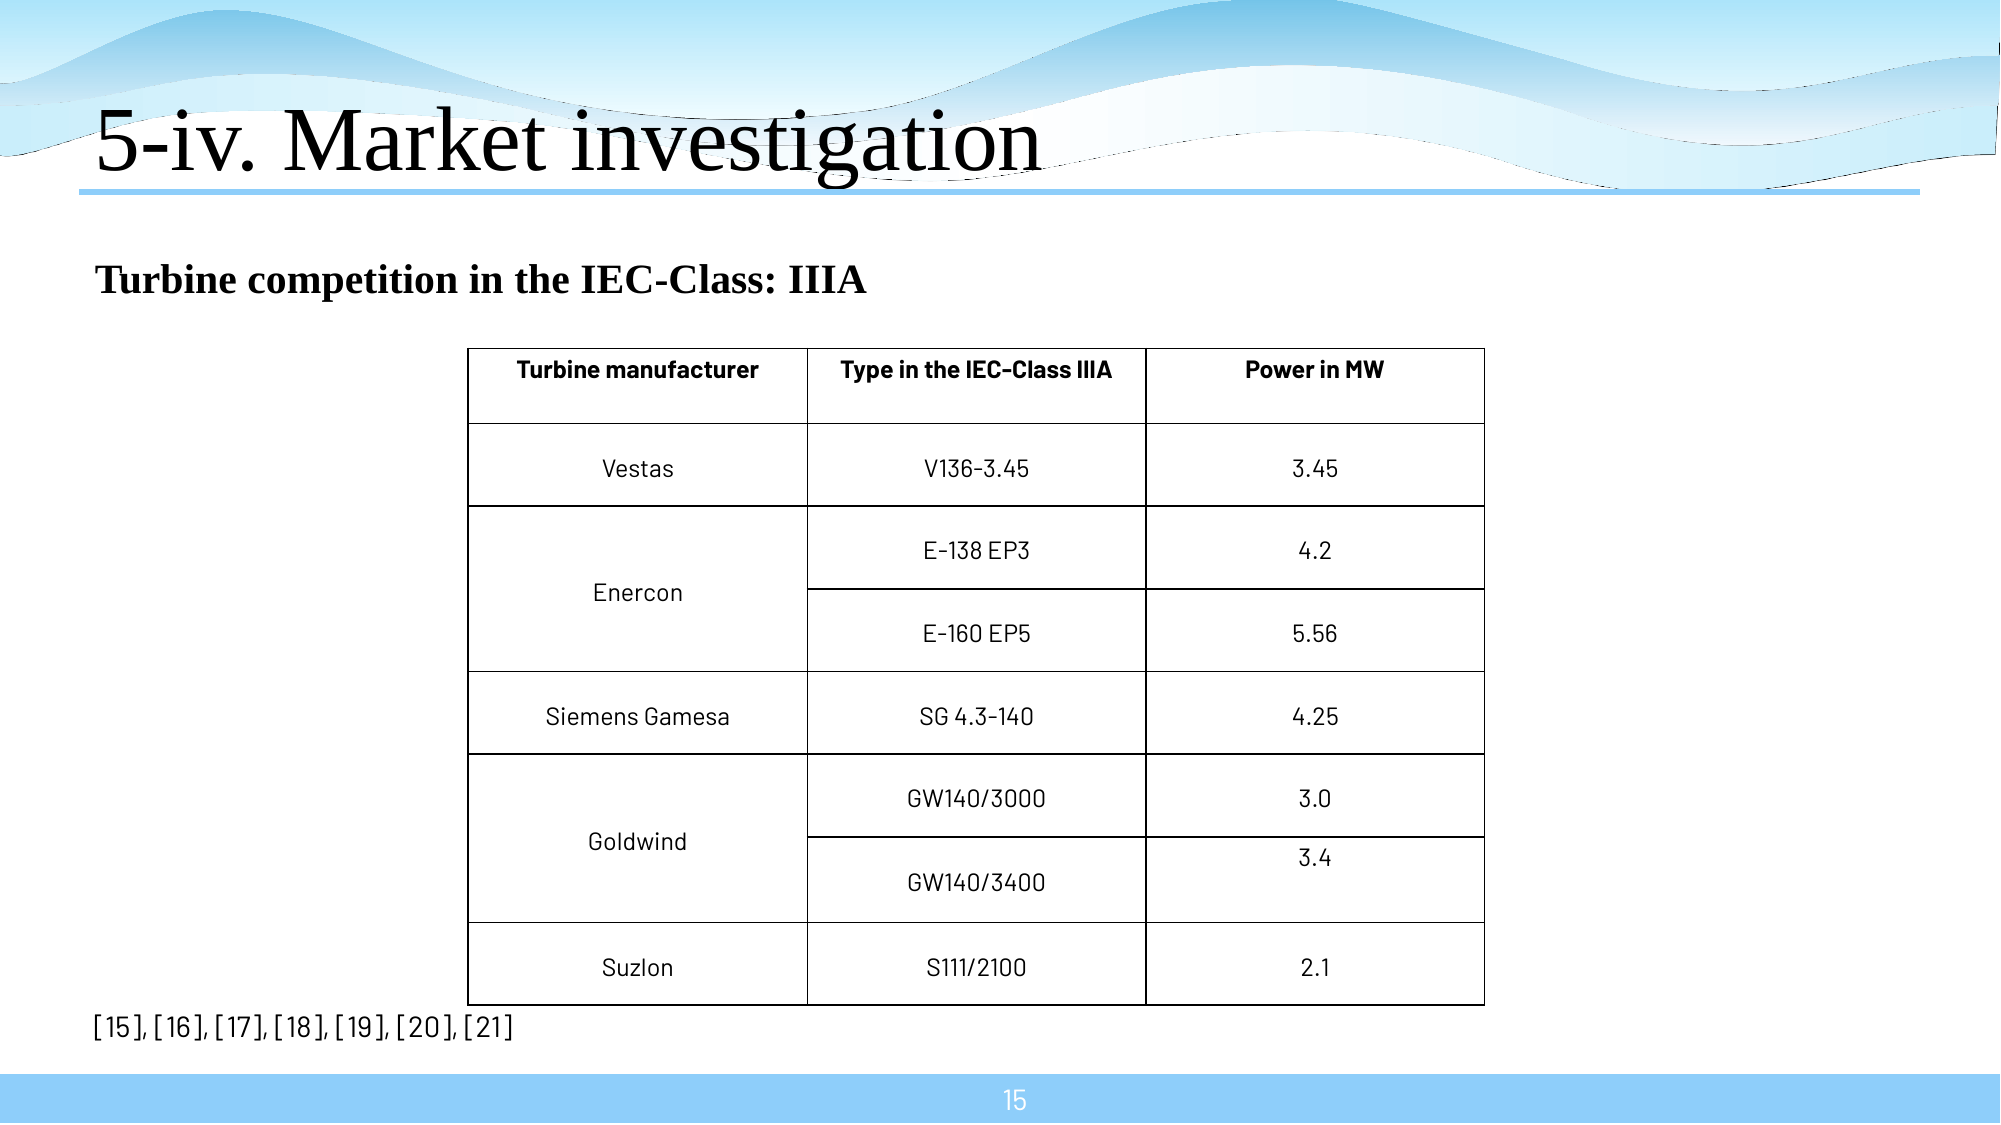

# 5-iv. Market investigation

Turbine competition in the IEC-Class: IIIA

| Turbine manufacturer | Type in the IEC-Class IIIA | Power in MW |
| --- | --- | --- |
| Vestas | V136-3.45 | 3.45 |
| Enercon | E-138 EP3 | 4.2 |
|  | E-160 EP5 | 5.56 |
| Siemens Gamesa | SG 4.3-140 | 4.25 |
| Goldwind | GW140/3000 | 3.0 |
|  | GW140/3400 | 3.4 |
| Suzlon | S111/2100 | 2.1 |
[15], [16], [17], [18], [19], [20], [21]
15